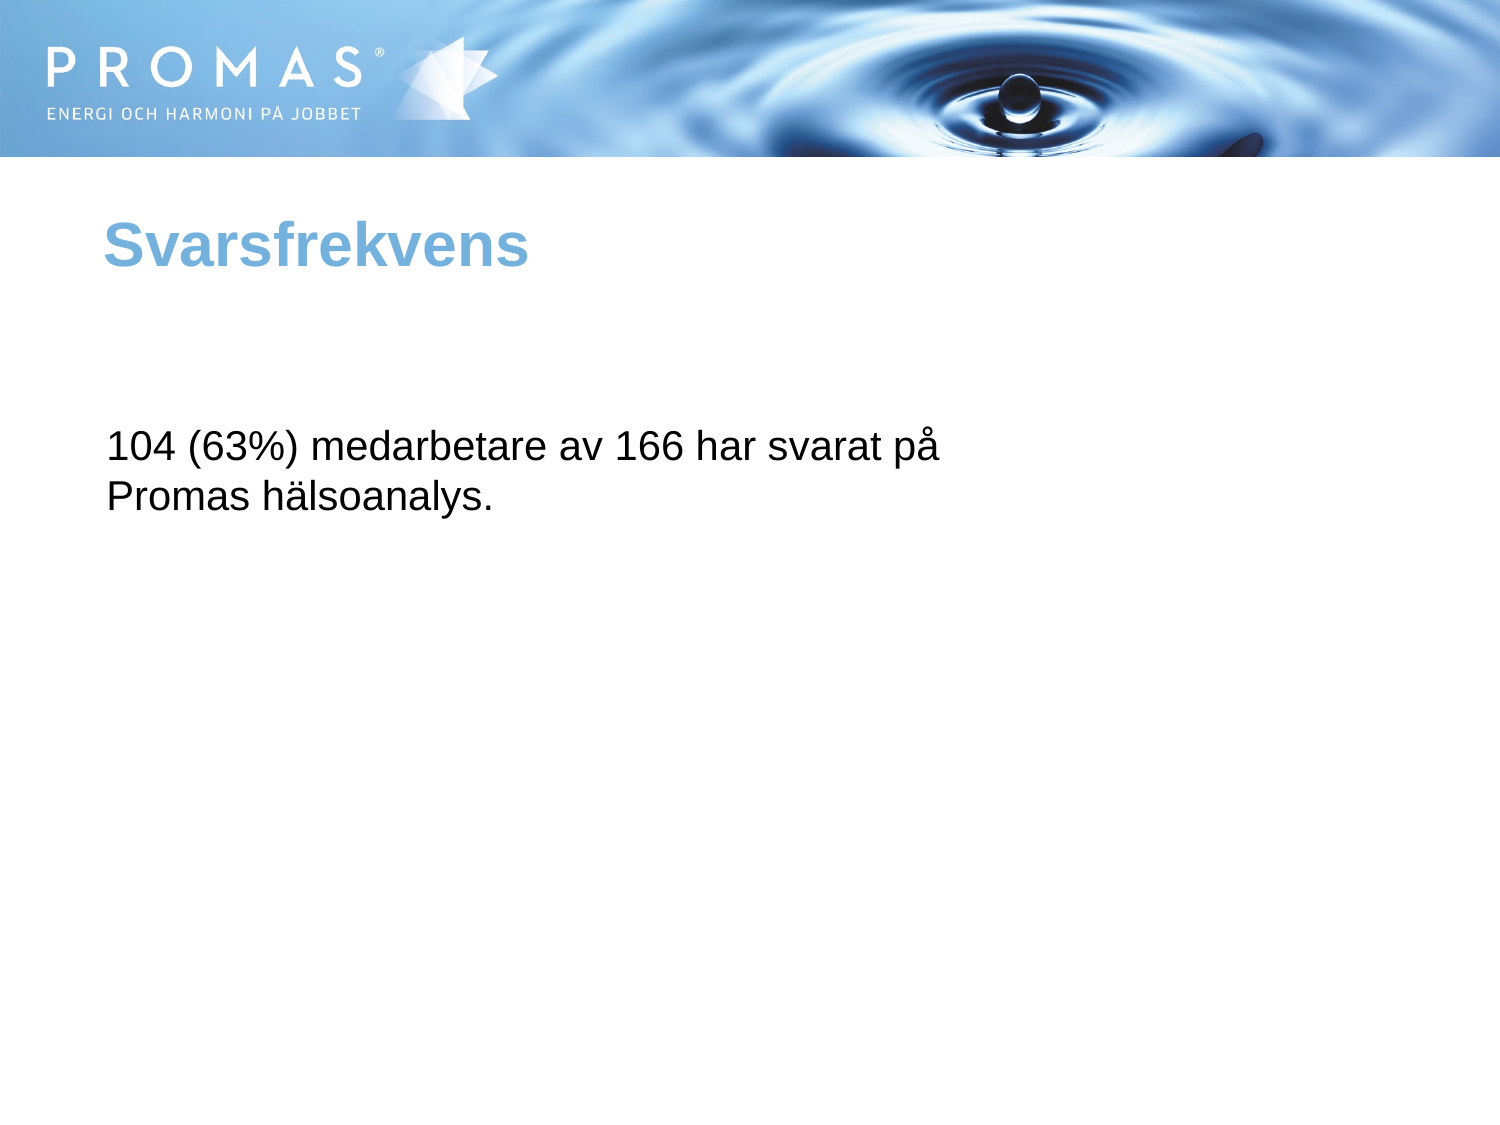

Svarsfrekvens
104 (63%) medarbetare av 166 har svarat på Promas hälsoanalys.